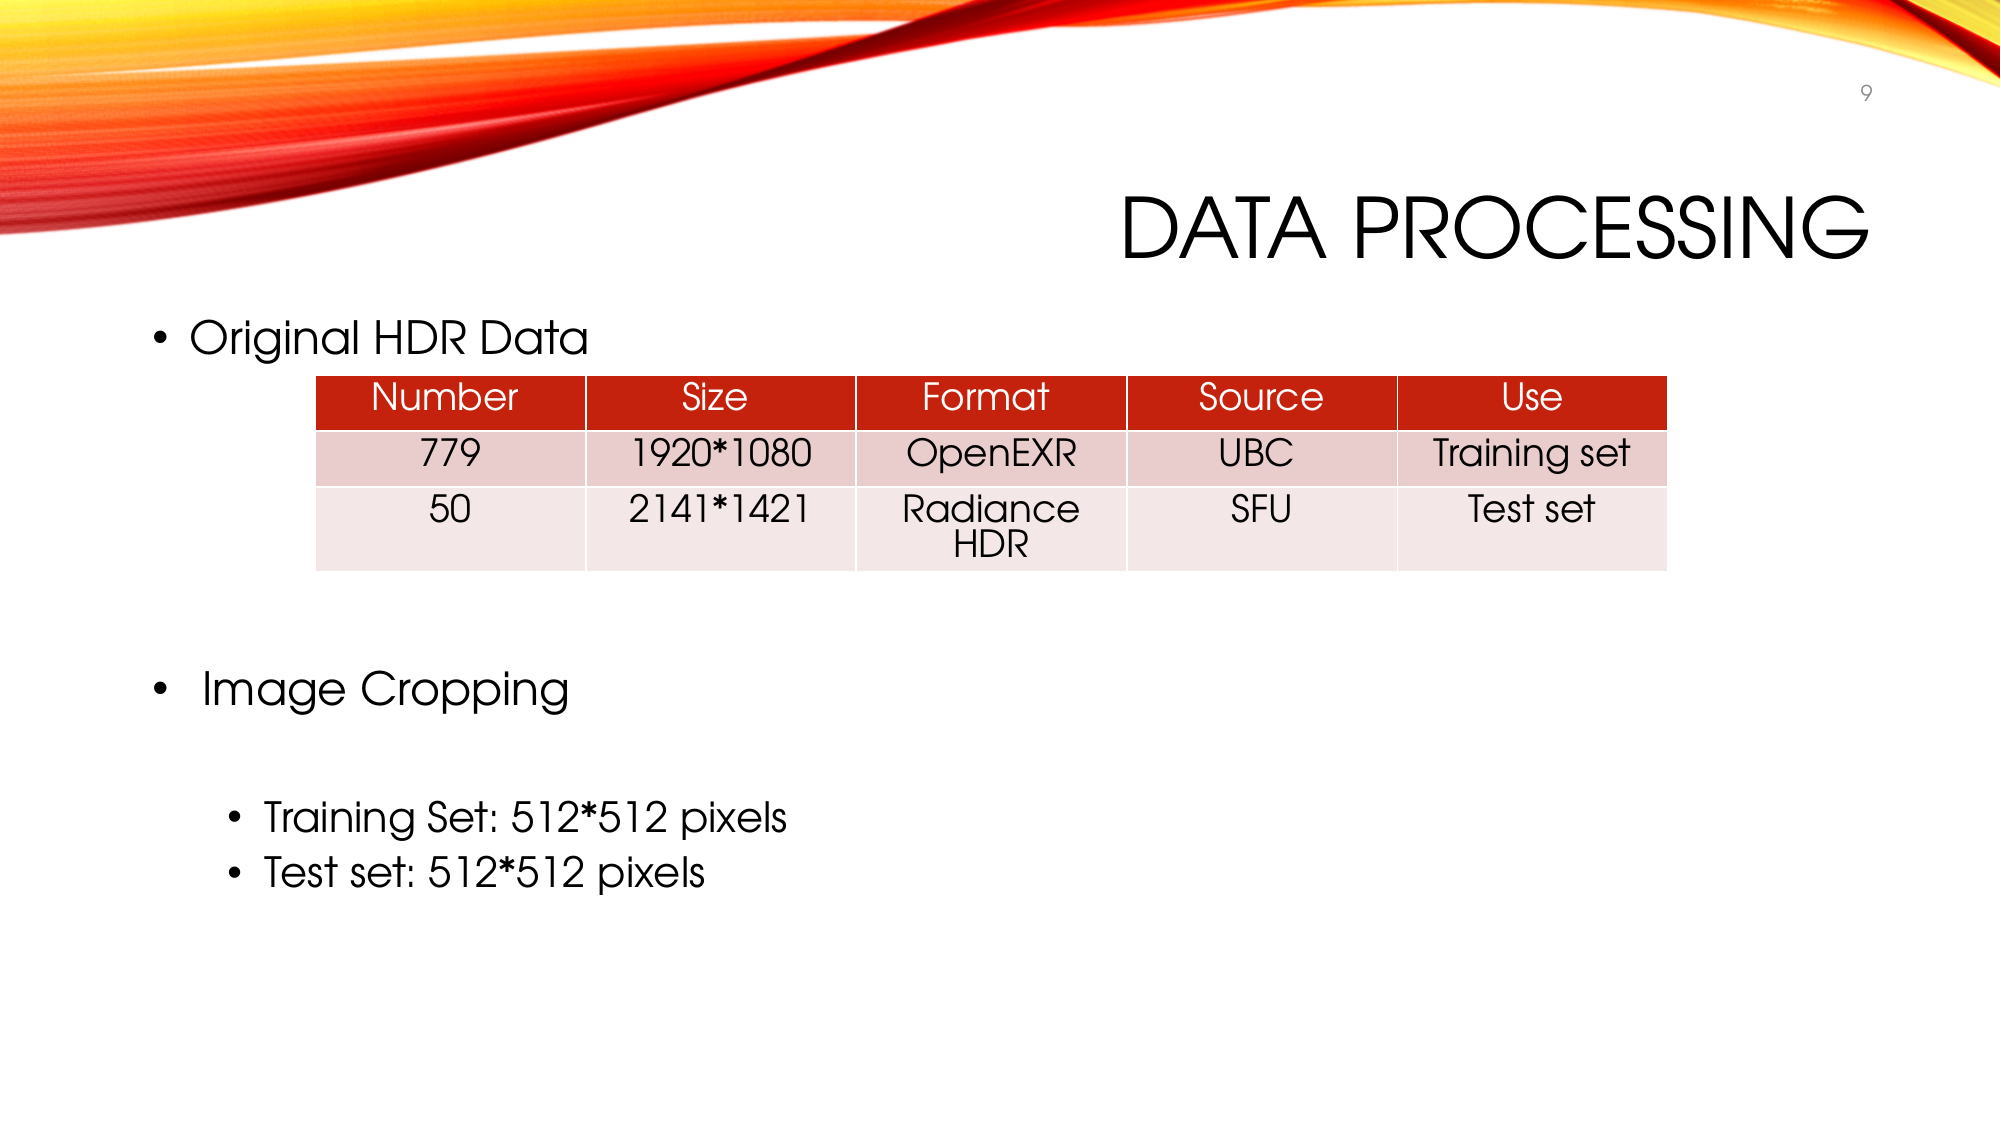

9
# Data Processing
Original HDR Data

 Image Cropping

Training Set: 512*512 pixels
Test set: 512*512 pixels

| Number | Size | Format | Source | Use |
| --- | --- | --- | --- | --- |
| 779 | 1920\*1080 | OpenEXR | UBC | Training set |
| 50 | 2141\*1421 | Radiance HDR | SFU | Test set |